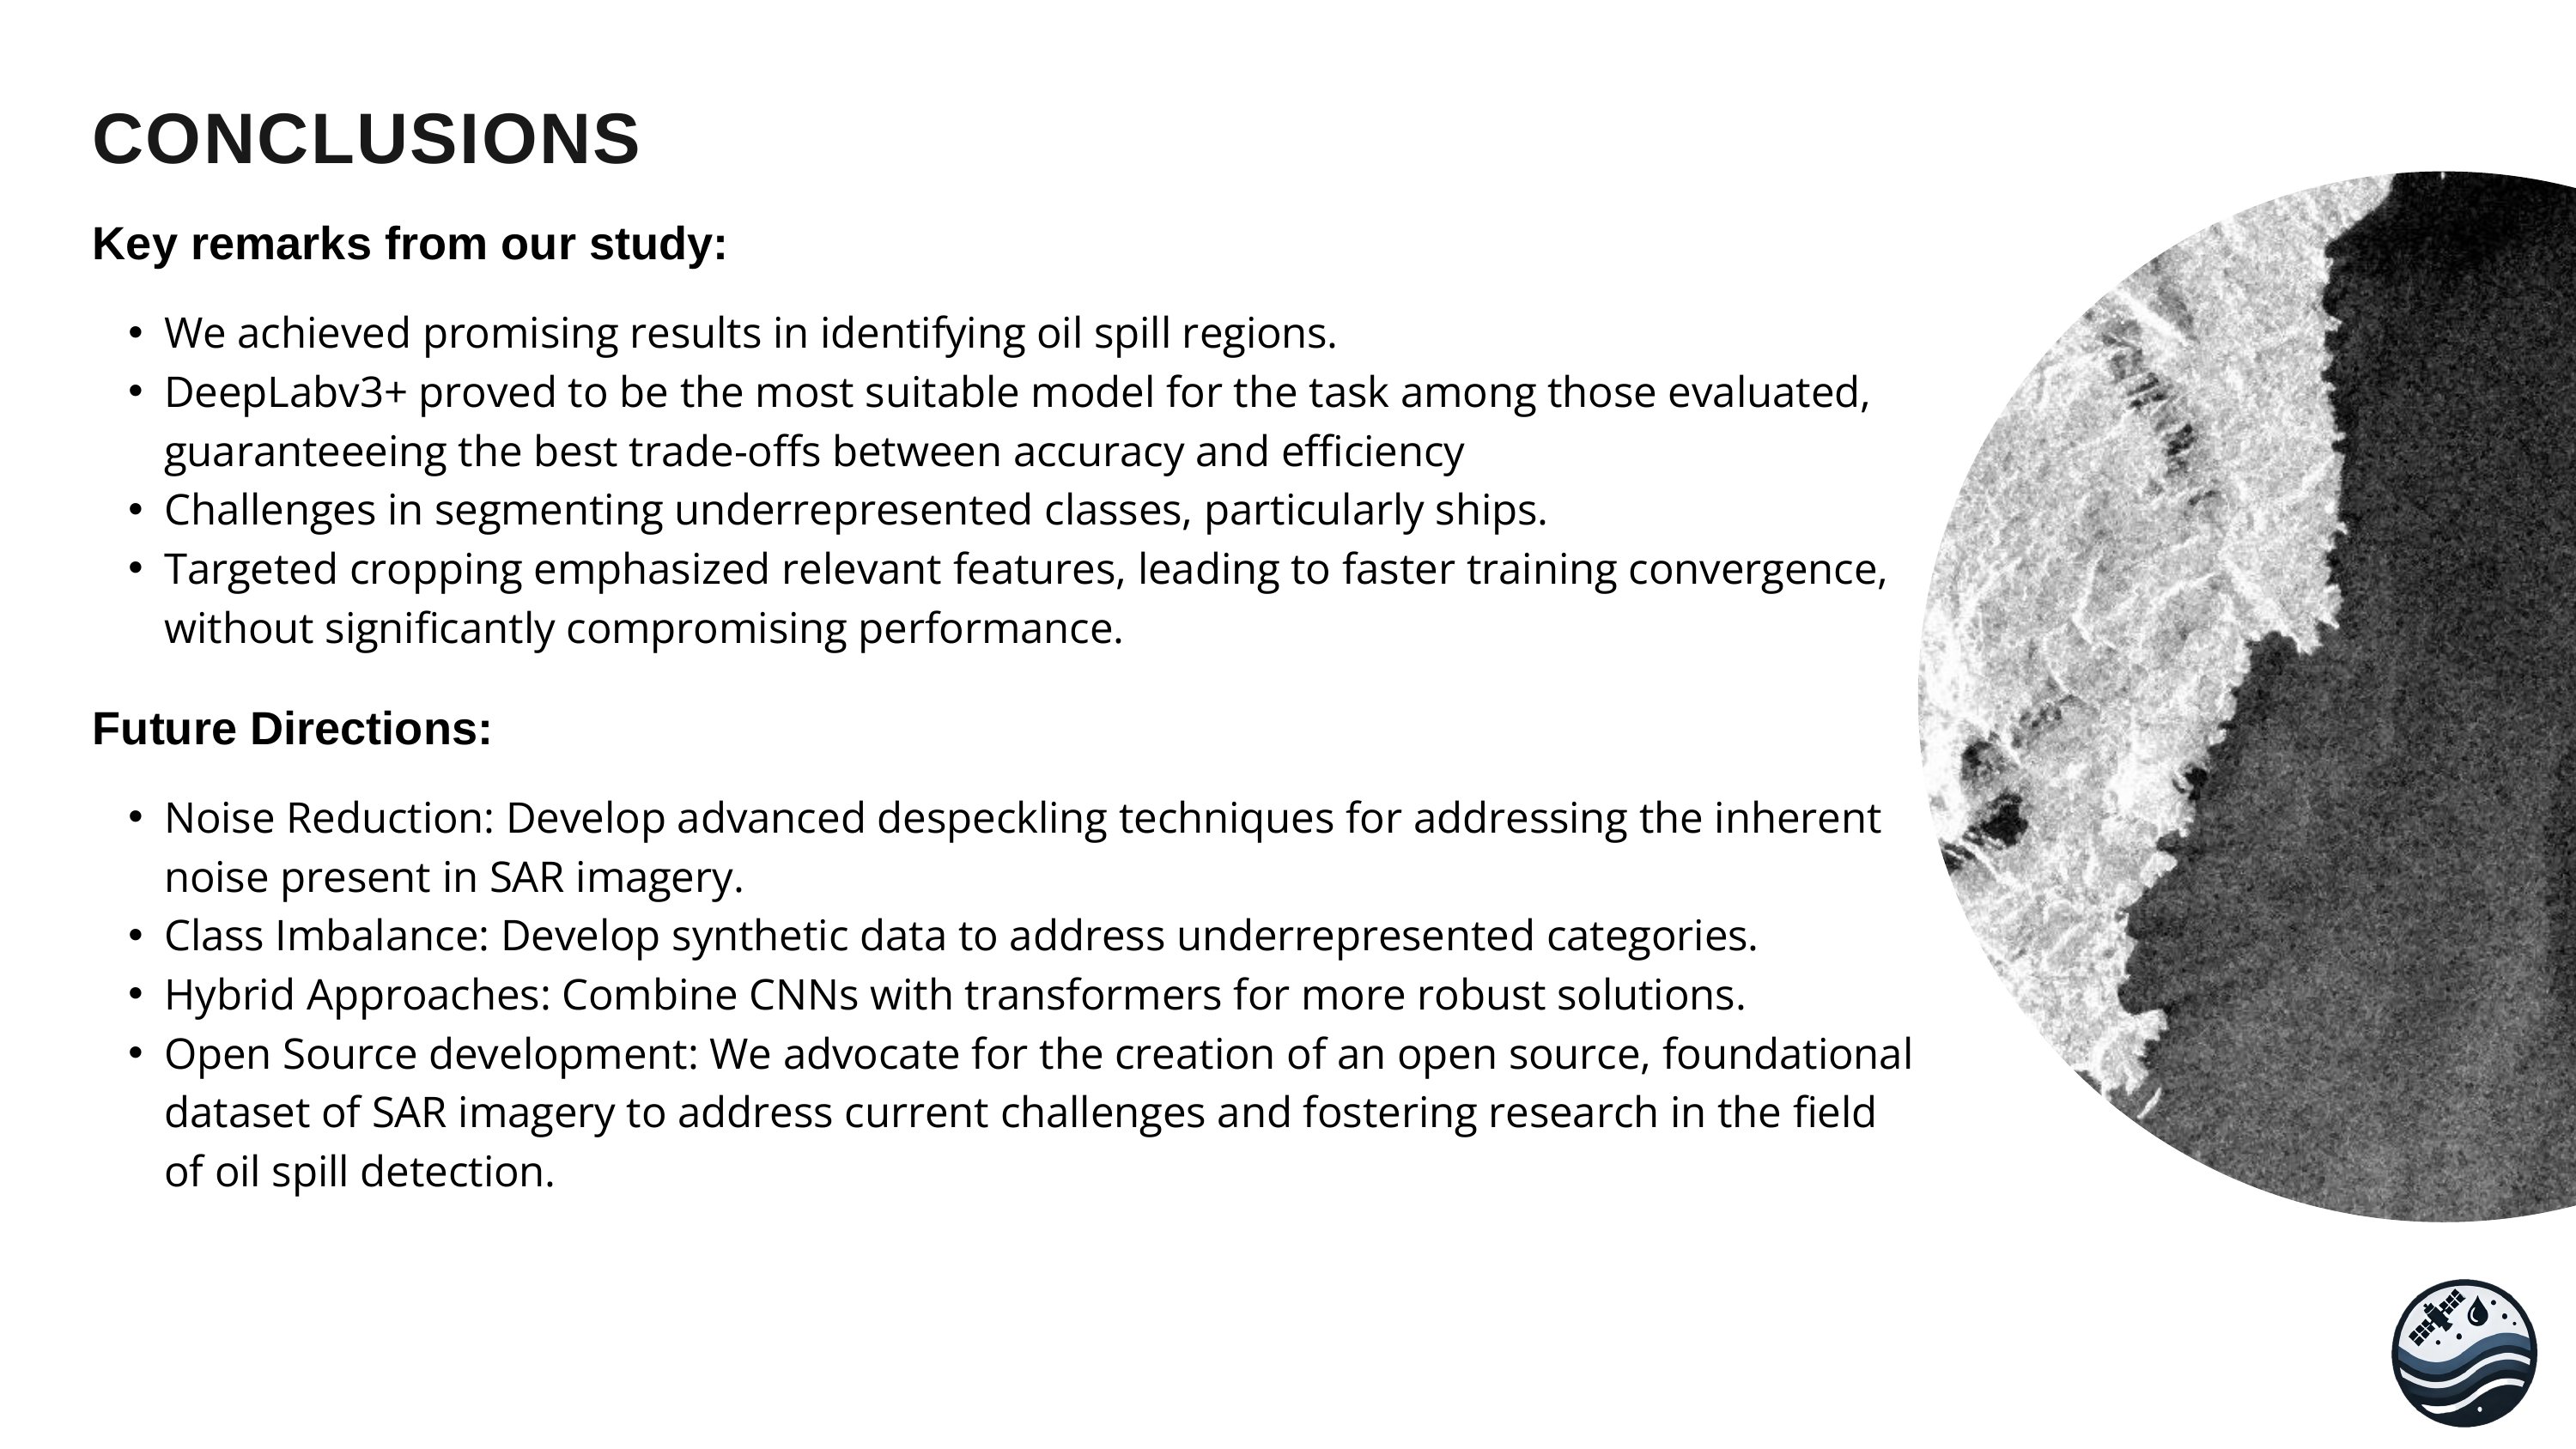

CONCLUSIONS

Key remarks from our study:
We achieved promising results in identifying oil spill regions.
DeepLabv3+ proved to be the most suitable model for the task among those evaluated, guaranteeeing the best trade-offs between accuracy and efficiency
Challenges in segmenting underrepresented classes, particularly ships.
Targeted cropping emphasized relevant features, leading to faster training convergence, without significantly compromising performance.
Future Directions:
Noise Reduction: Develop advanced despeckling techniques for addressing the inherent noise present in SAR imagery.
Class Imbalance: Develop synthetic data to address underrepresented categories.
Hybrid Approaches: Combine CNNs with transformers for more robust solutions.
Open Source development: We advocate for the creation of an open source, foundational dataset of SAR imagery to address current challenges and fostering research in the field of oil spill detection.